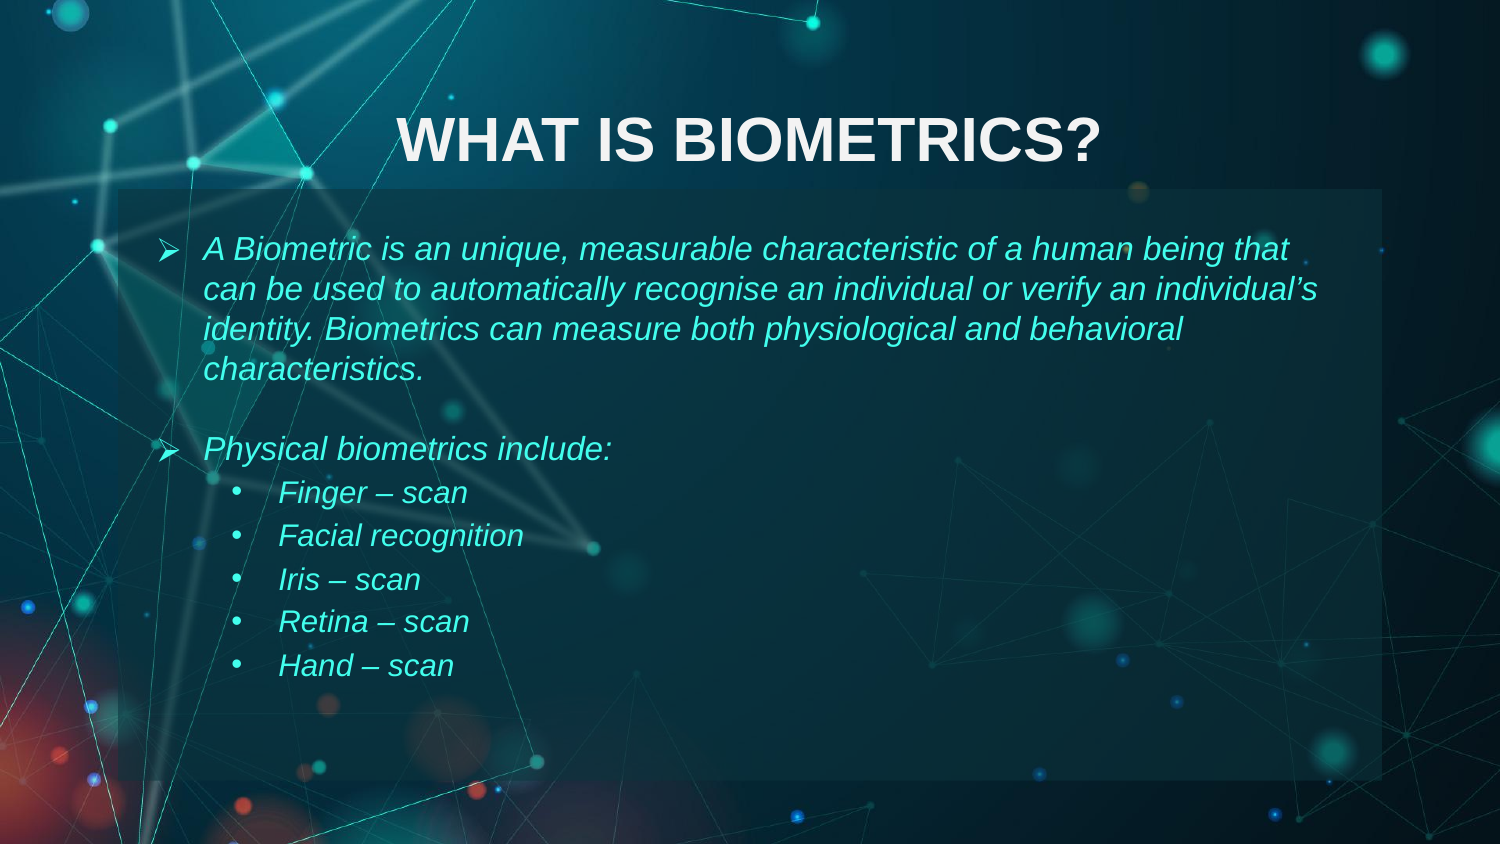

# WHAT IS BIOMETRICS?
A Biometric is an unique, measurable characteristic of a human being that can be used to automatically recognise an individual or verify an individual’s identity. Biometrics can measure both physiological and behavioral characteristics.

Physical biometrics include:
Finger – scan
Facial recognition
Iris – scan
Retina – scan
Hand – scan